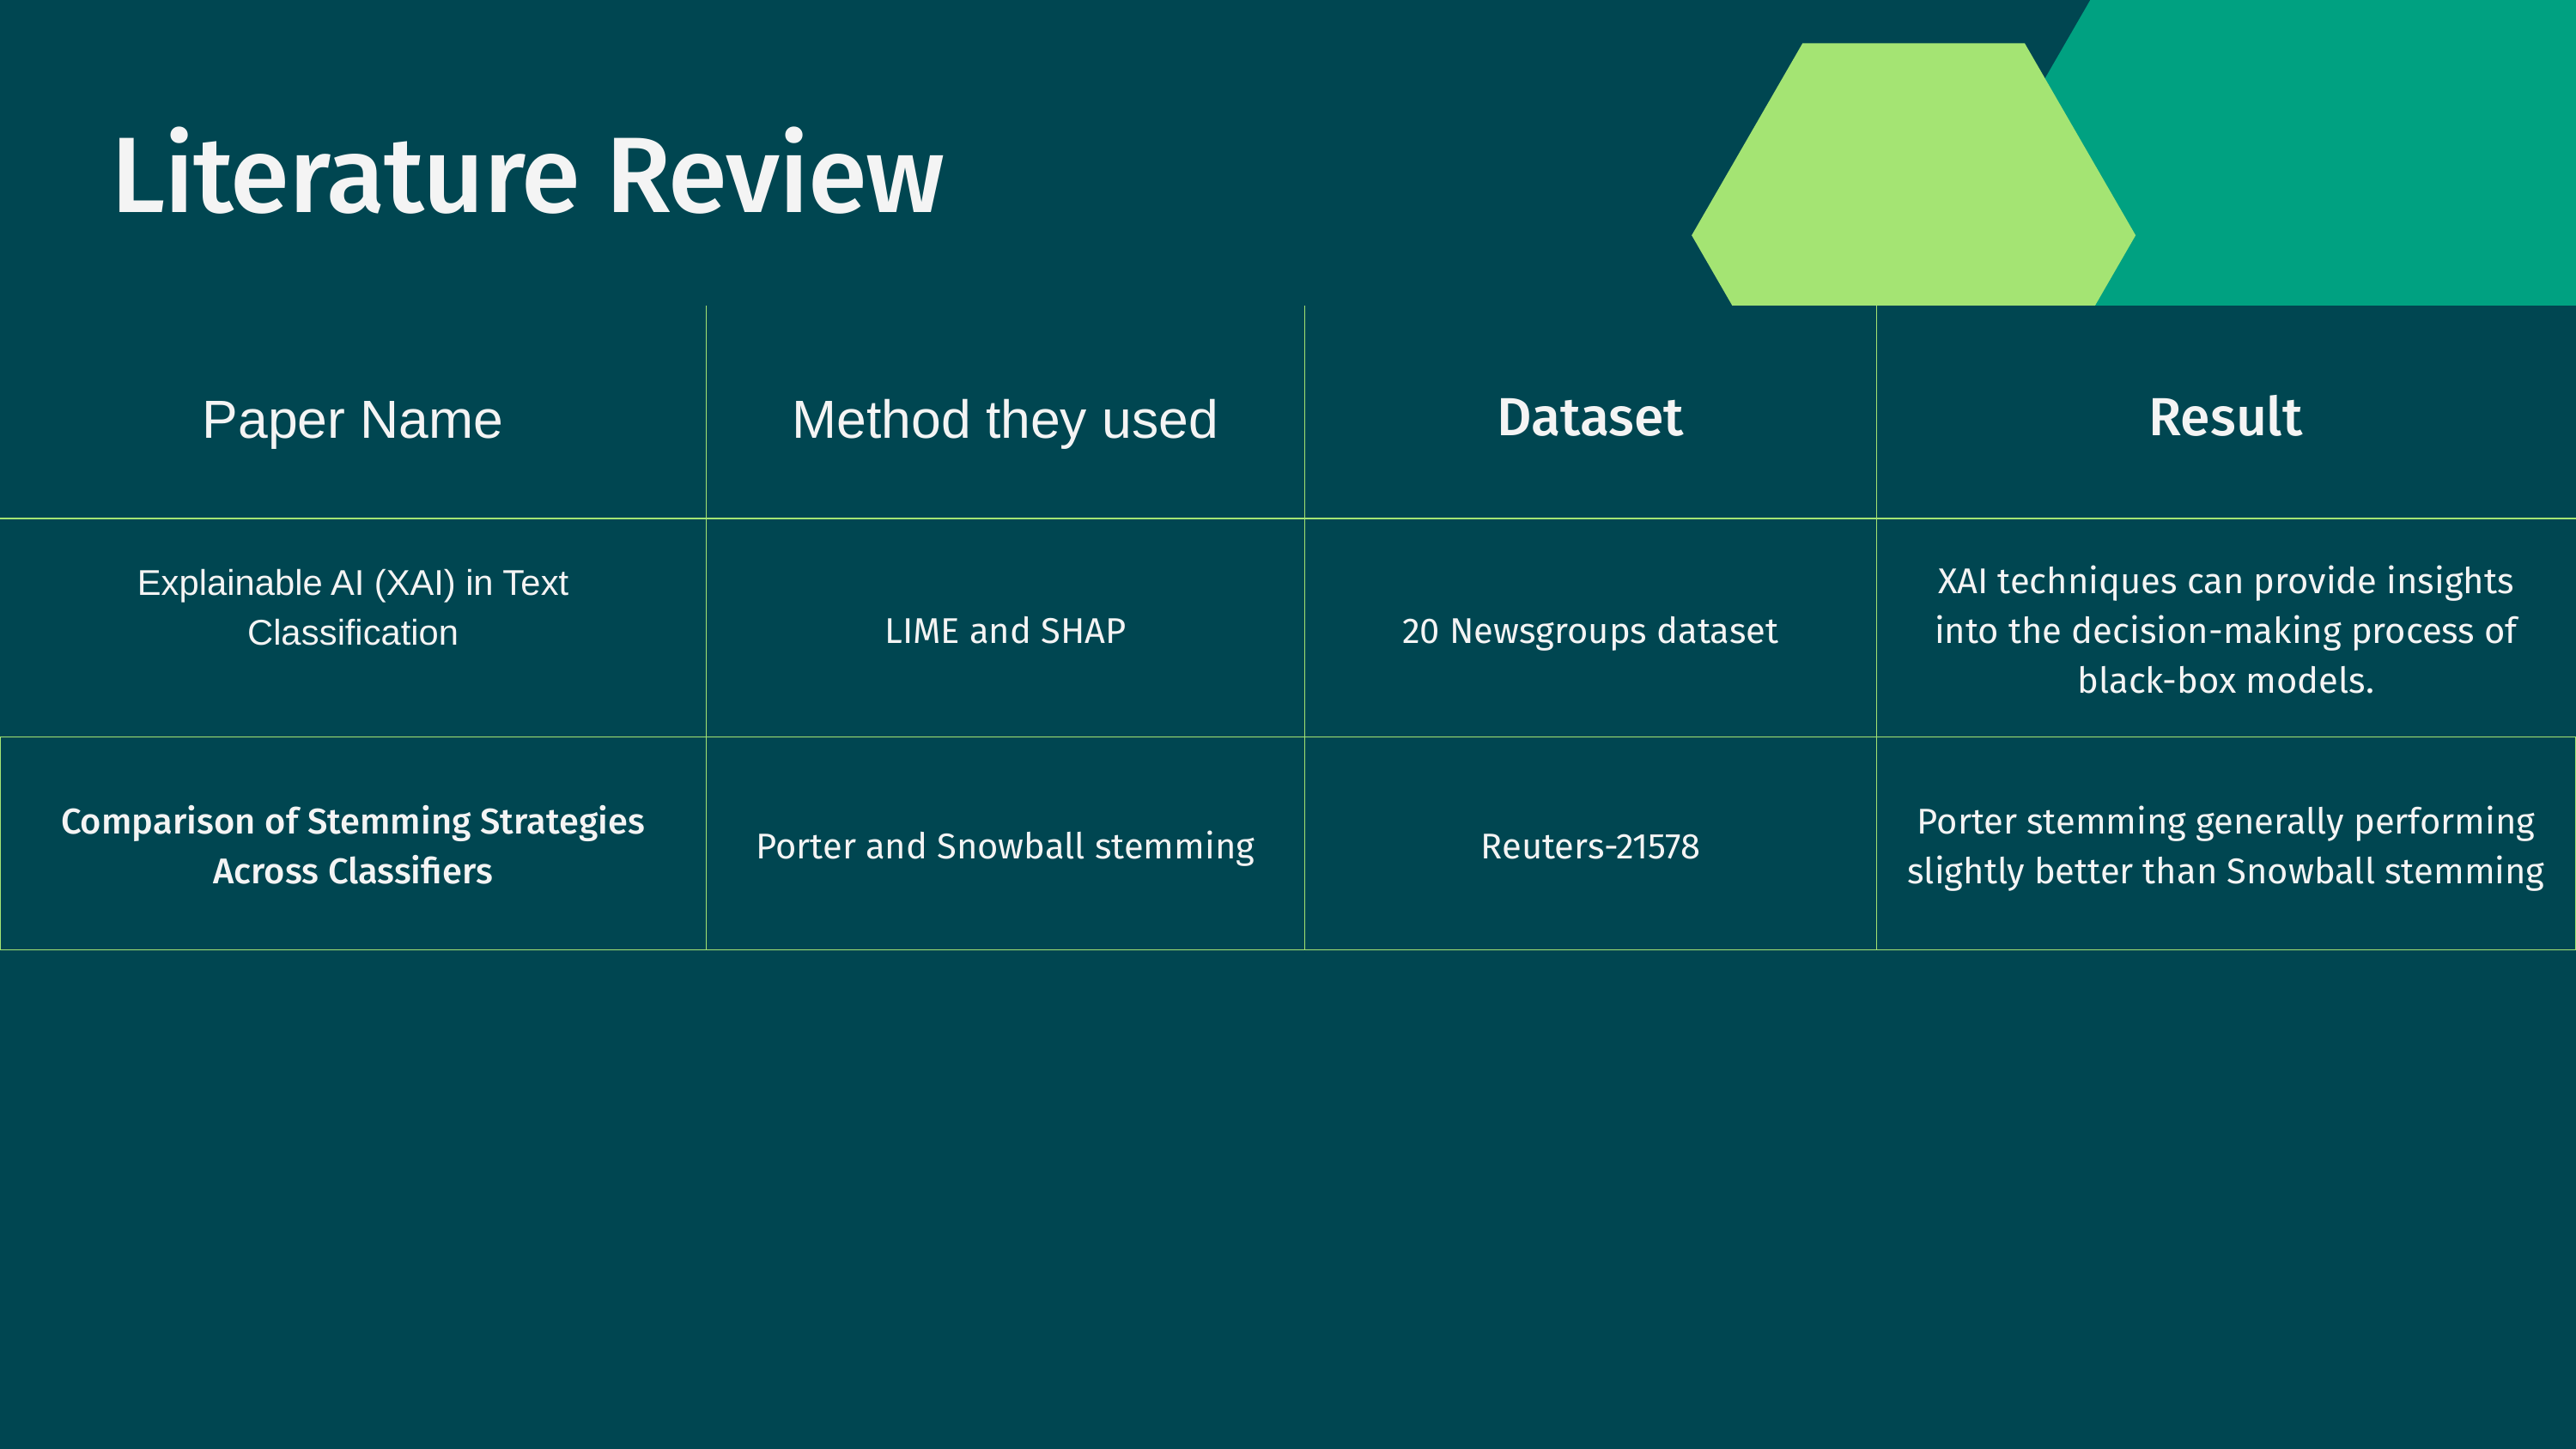

Literature Review

| Paper Name | Method they used | Dataset | Result |
| --- | --- | --- | --- |
| Explainable AI (XAI) in Text Classification | LIME and SHAP | 20 Newsgroups dataset | XAI techniques can provide insights into the decision-making process of black-box models. |
| Comparison of Stemming Strategies Across Classifiers | Porter and Snowball stemming | Reuters-21578 | Porter stemming generally performing slightly better than Snowball stemming |